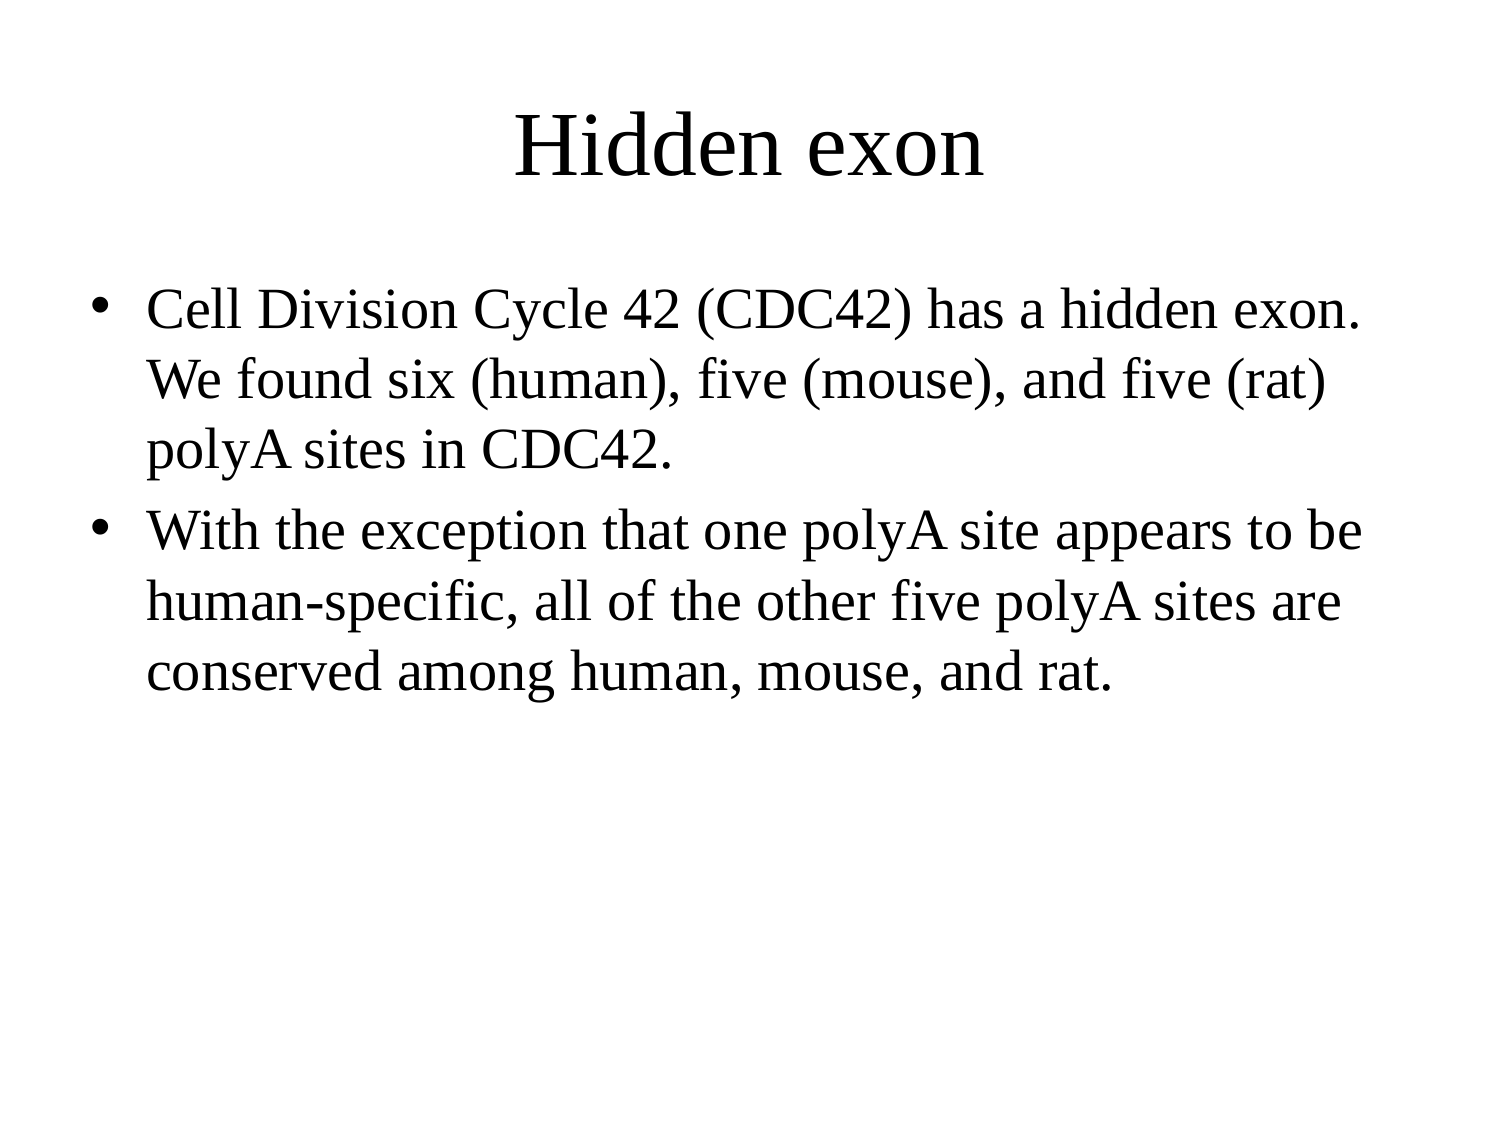

# Hidden exon
Cell Division Cycle 42 (CDC42) has a hidden exon. We found six (human), five (mouse), and five (rat) polyA sites in CDC42.
With the exception that one polyA site appears to be human-specific, all of the other five polyA sites are conserved among human, mouse, and rat.